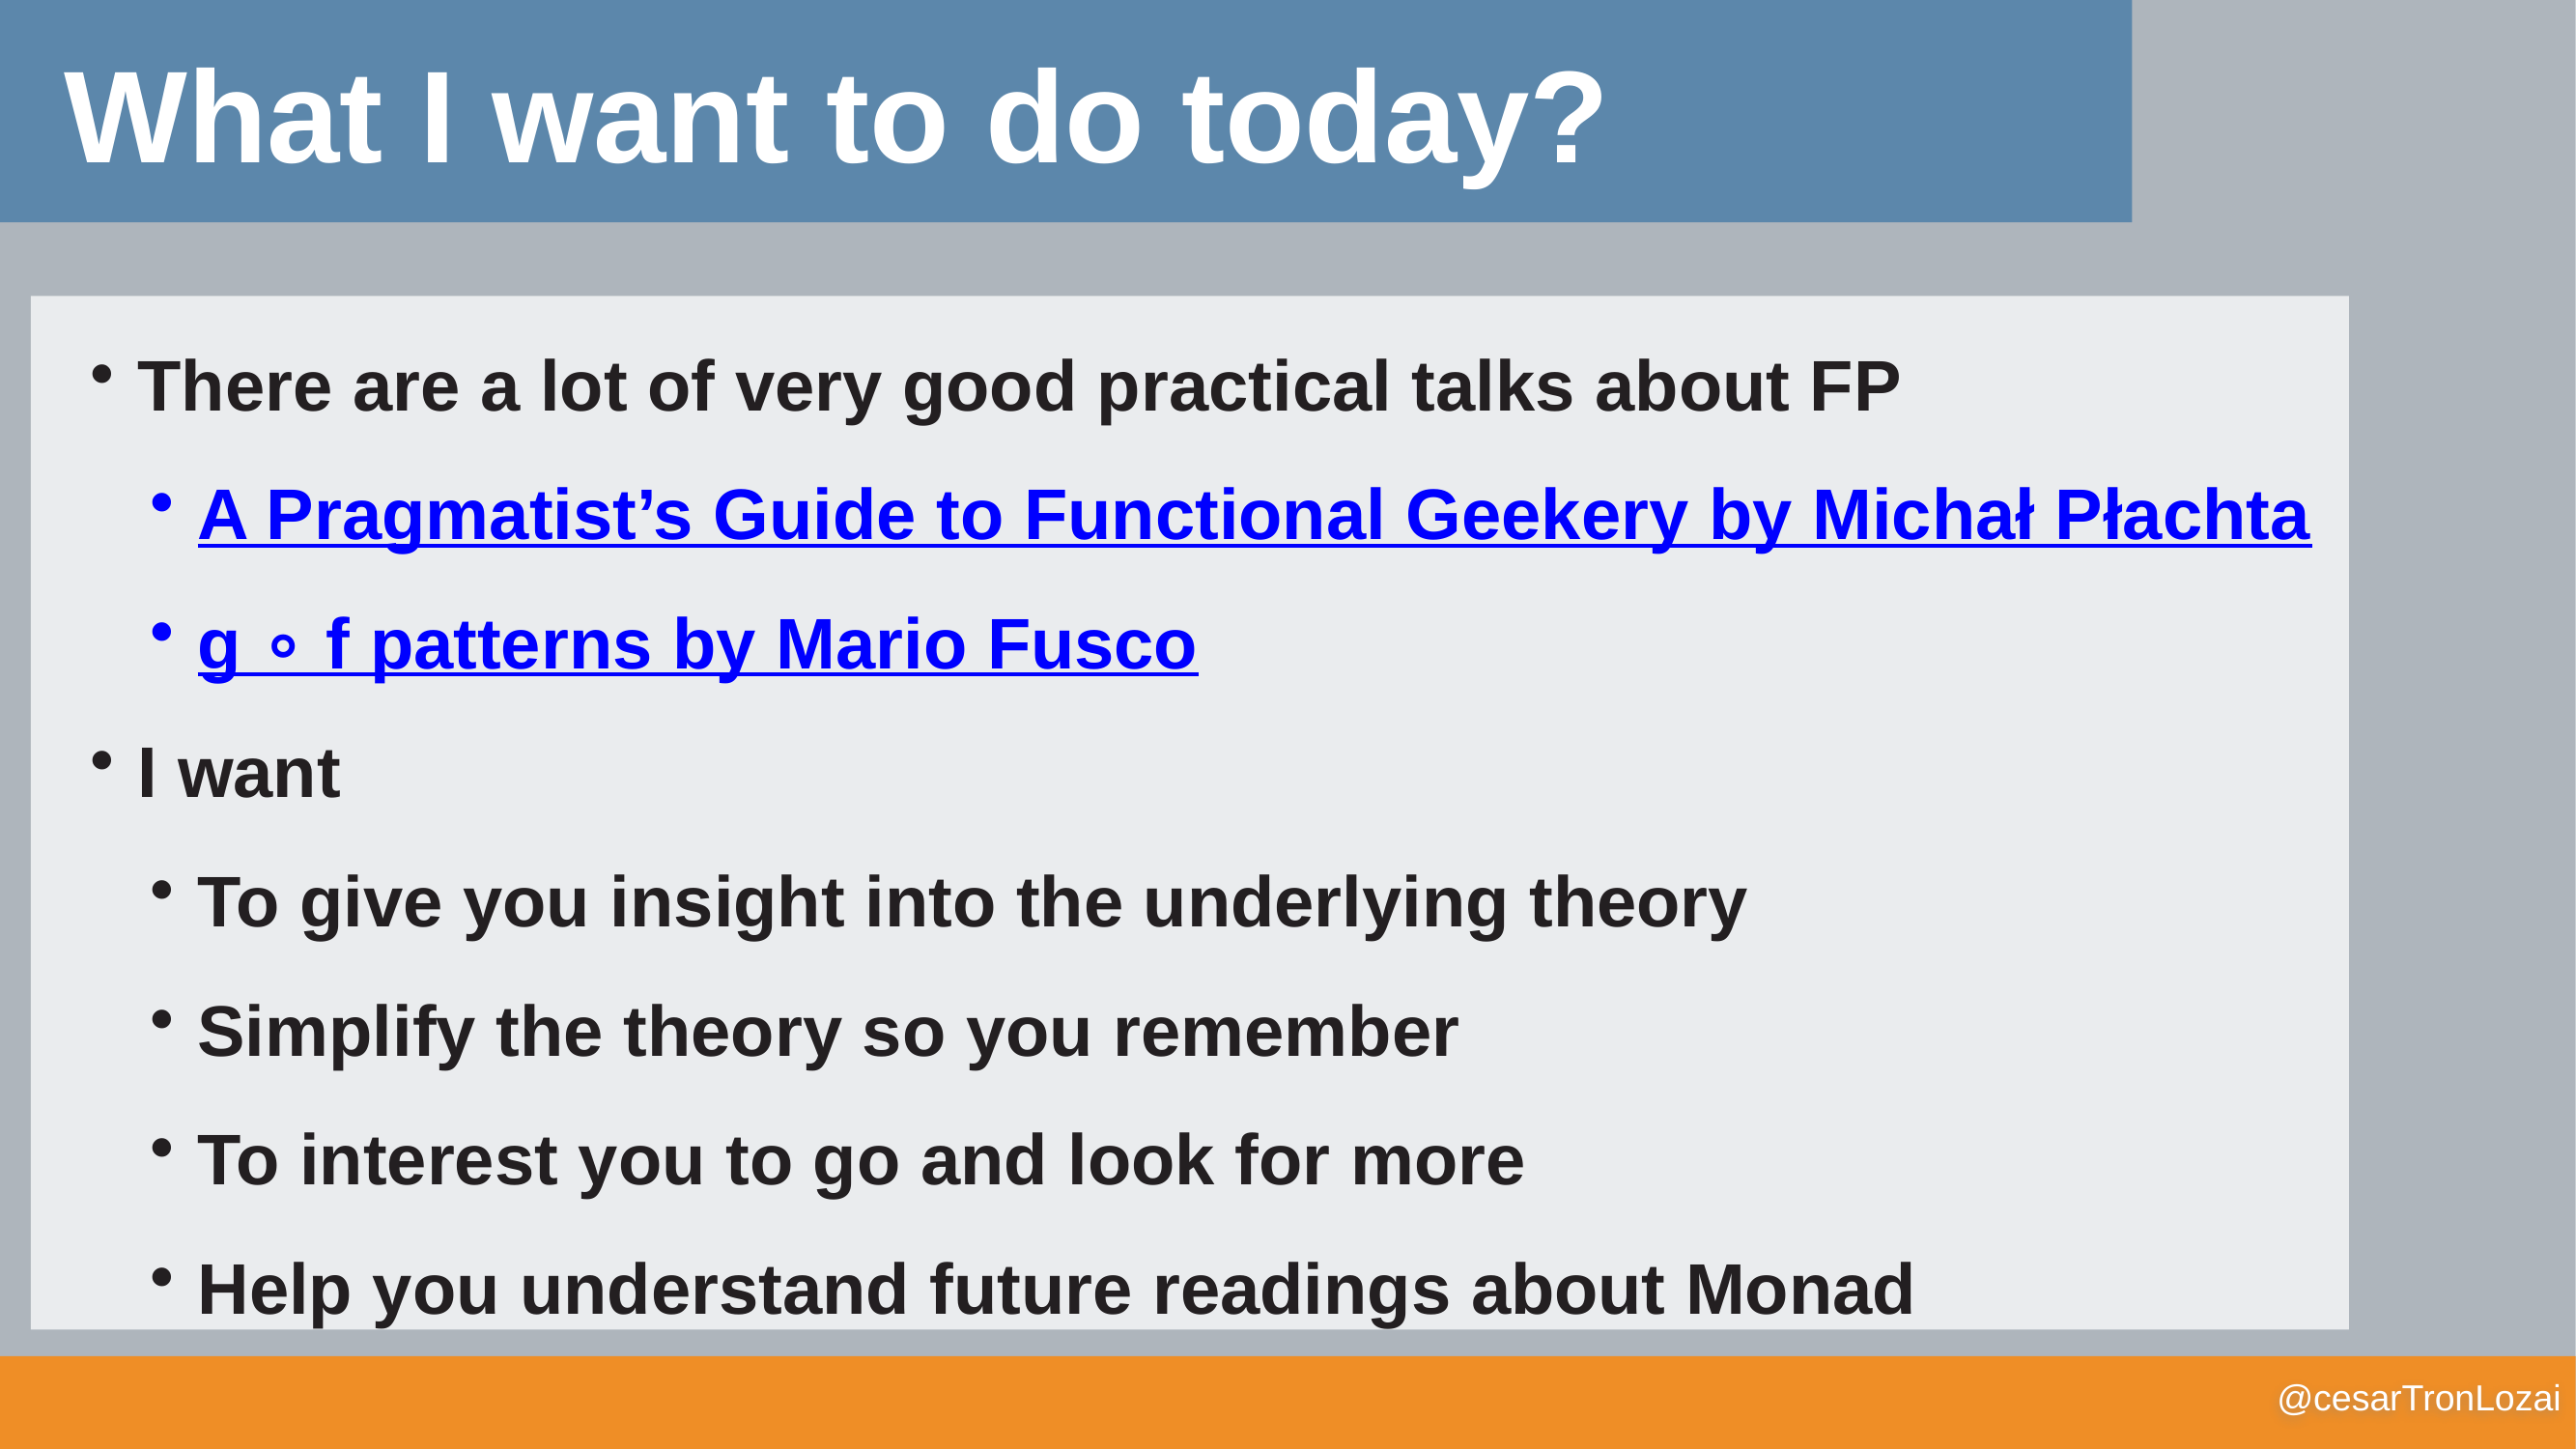

What I want to do today?
There are a lot of very good practical talks about FP
A Pragmatist’s Guide to Functional Geekery by Michał Płachta
g ∘ f patterns by Mario Fusco
I want
To give you insight into the underlying theory
Simplify the theory so you remember
To interest you to go and look for more
Help you understand future readings about Monad